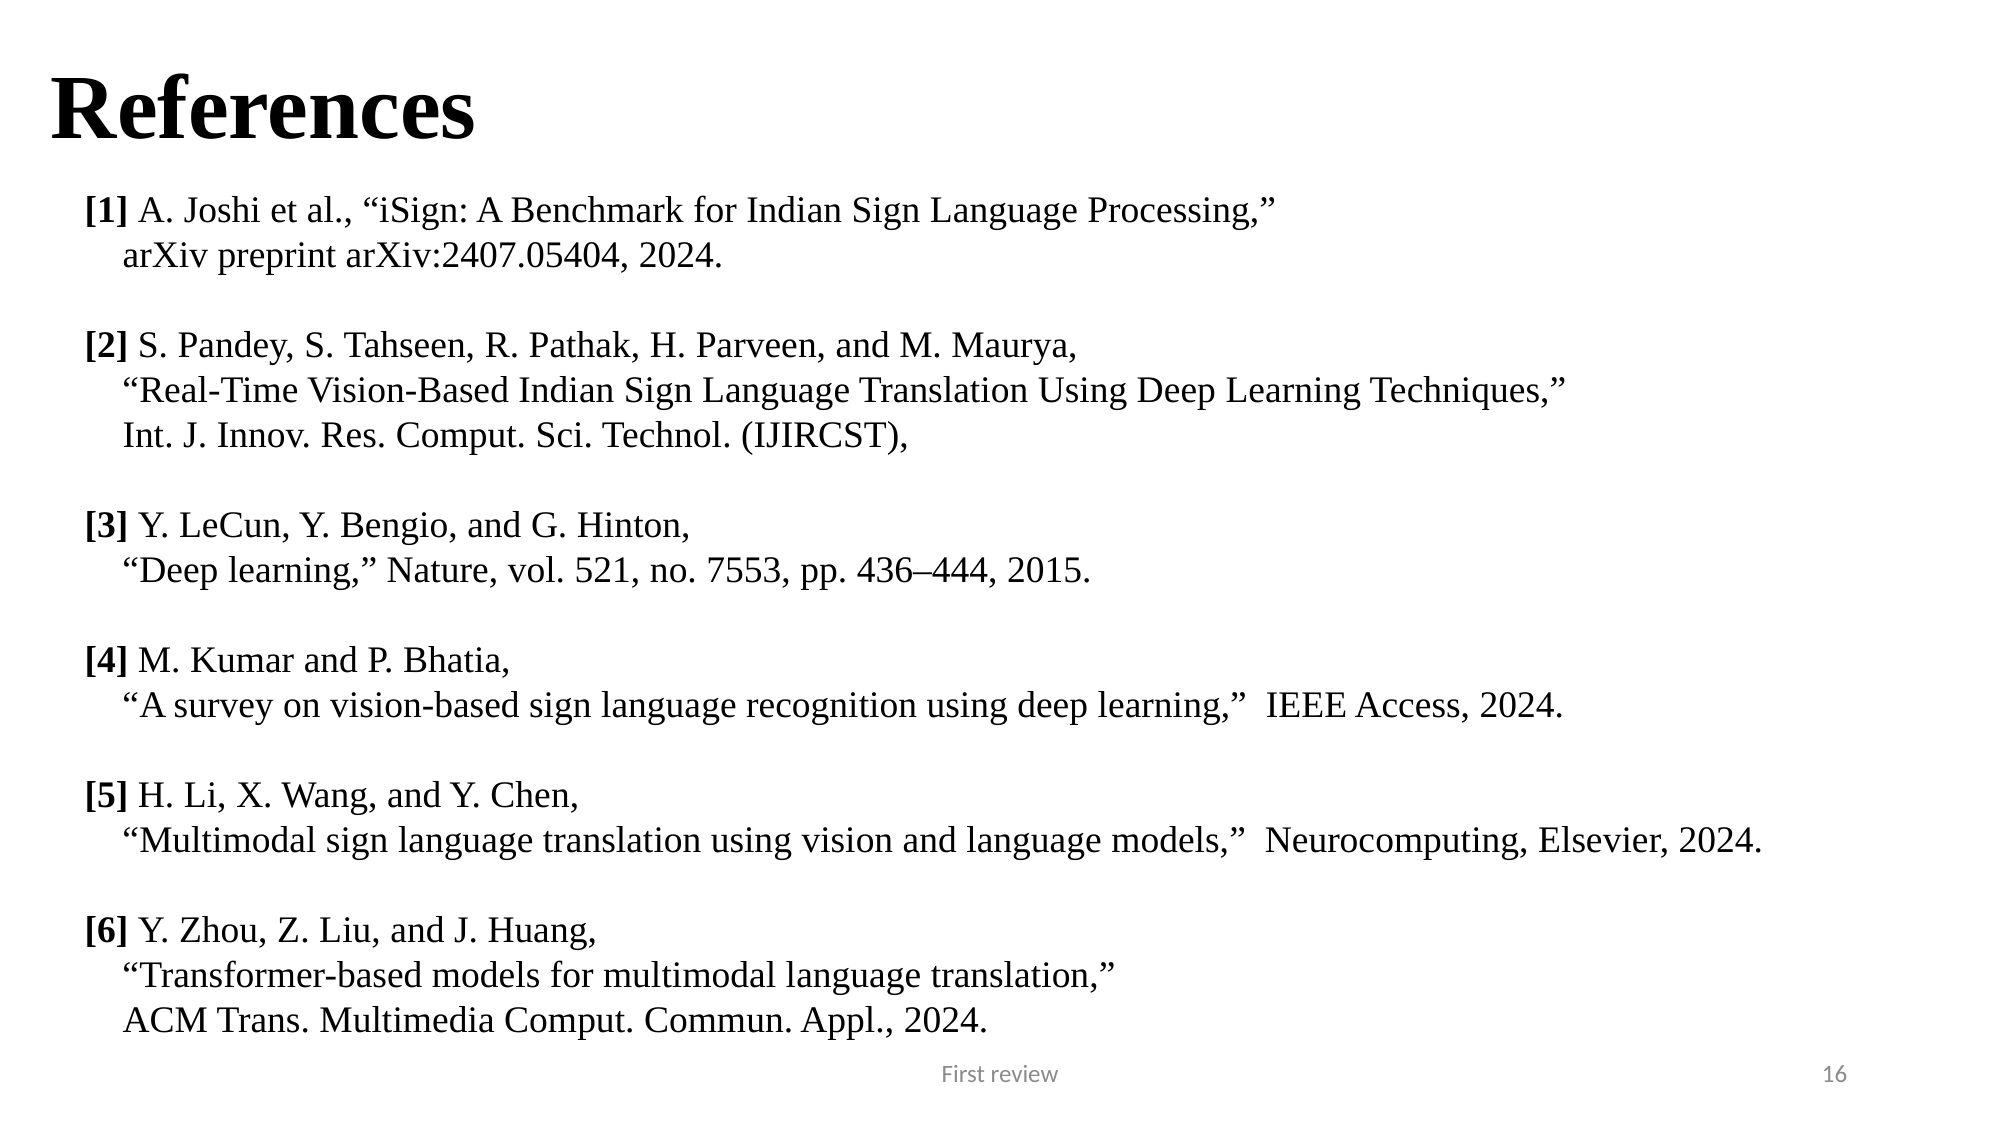

# References
[1] A. Joshi et al., “iSign: A Benchmark for Indian Sign Language Processing,”
    arXiv preprint arXiv:2407.05404, 2024.

[2] S. Pandey, S. Tahseen, R. Pathak, H. Parveen, and M. Maurya,
    “Real-Time Vision-Based Indian Sign Language Translation Using Deep Learning Techniques,”
    Int. J. Innov. Res. Comput. Sci. Technol. (IJIRCST),

[3] Y. LeCun, Y. Bengio, and G. Hinton,
    “Deep learning,” Nature, vol. 521, no. 7553, pp. 436–444, 2015.

[4] M. Kumar and P. Bhatia,
    “A survey on vision-based sign language recognition using deep learning,”  IEEE Access, 2024.

[5] H. Li, X. Wang, and Y. Chen,
    “Multimodal sign language translation using vision and language models,”  Neurocomputing, Elsevier, 2024.

[6] Y. Zhou, Z. Liu, and J. Huang,
    “Transformer-based models for multimodal language translation,”
    ACM Trans. Multimedia Comput. Commun. Appl., 2024.
First review
16